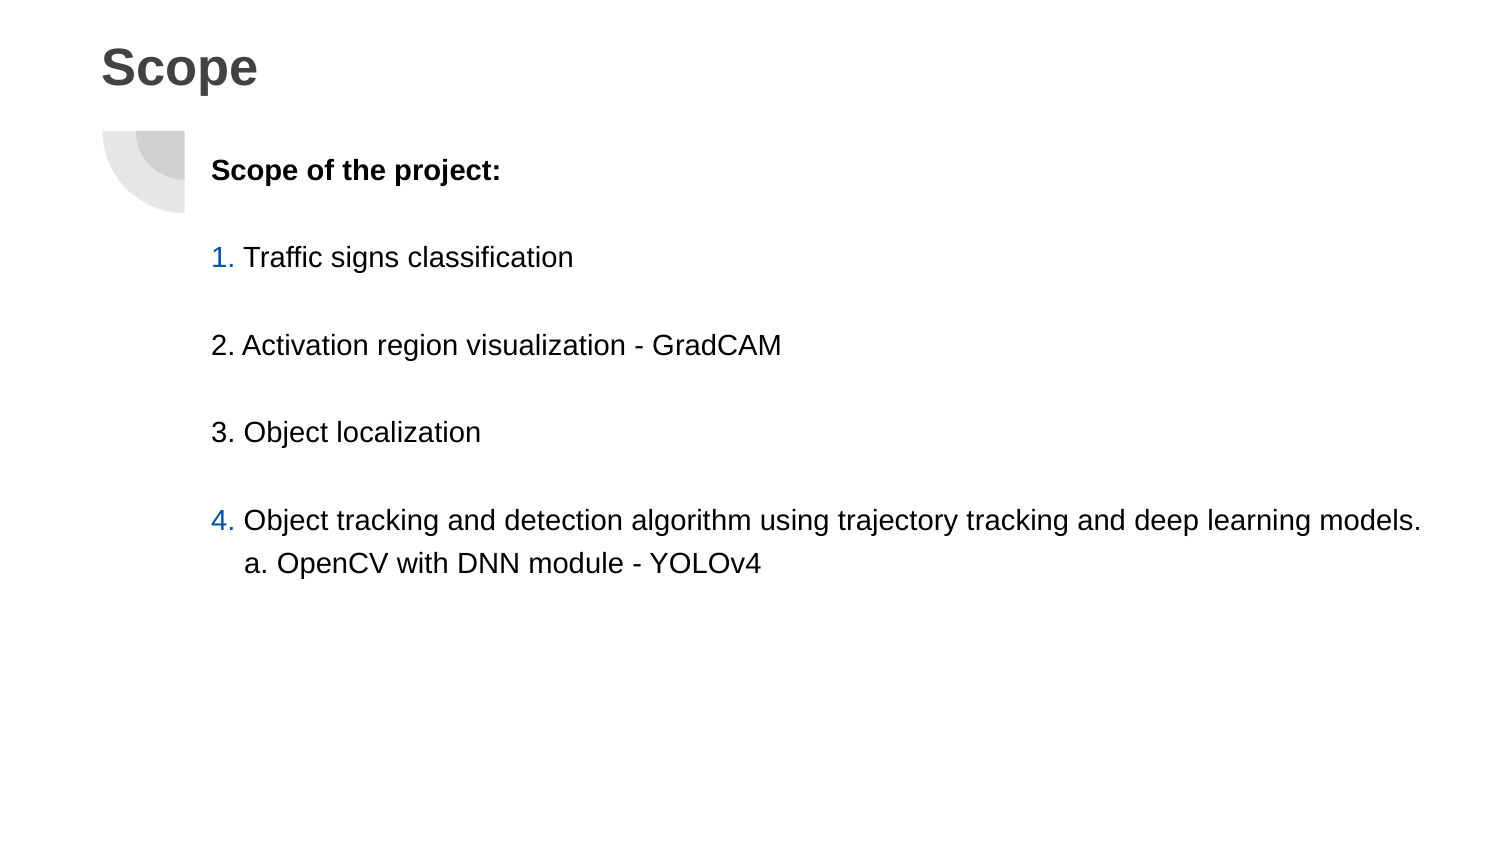

# Scope
Scope of the project:

1. Traffic signs classification

2. Activation region visualization - GradCAM

3. Object localization

4. Object tracking and detection algorithm using trajectory tracking and deep learning models.
    a. OpenCV with DNN module - YOLOv4